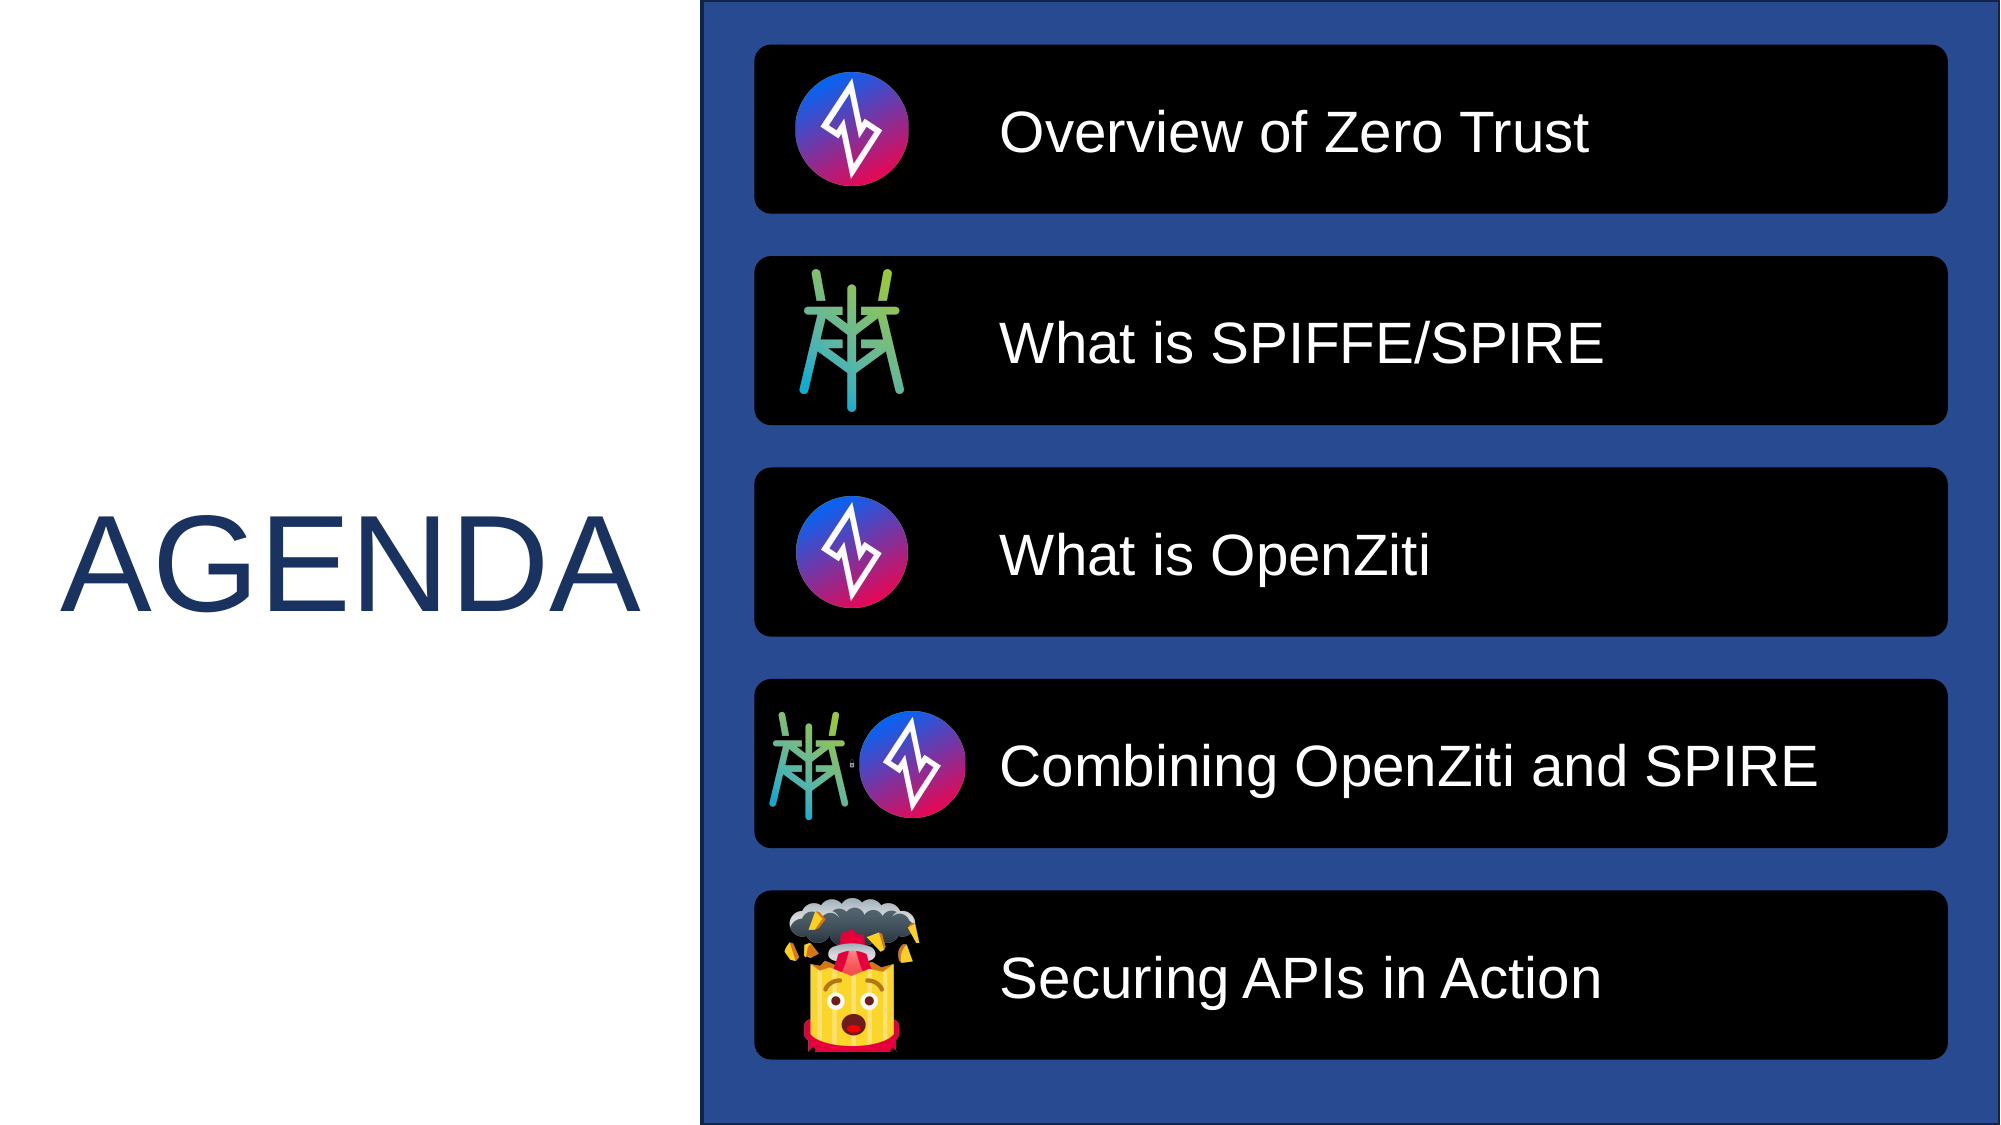

Overview of Zero Trust
  What is SPIFFE/SPIRE
  What is OpenZiti
  Combining OpenZiti and SPIRE
  Securing APIs in Action
AGENDA